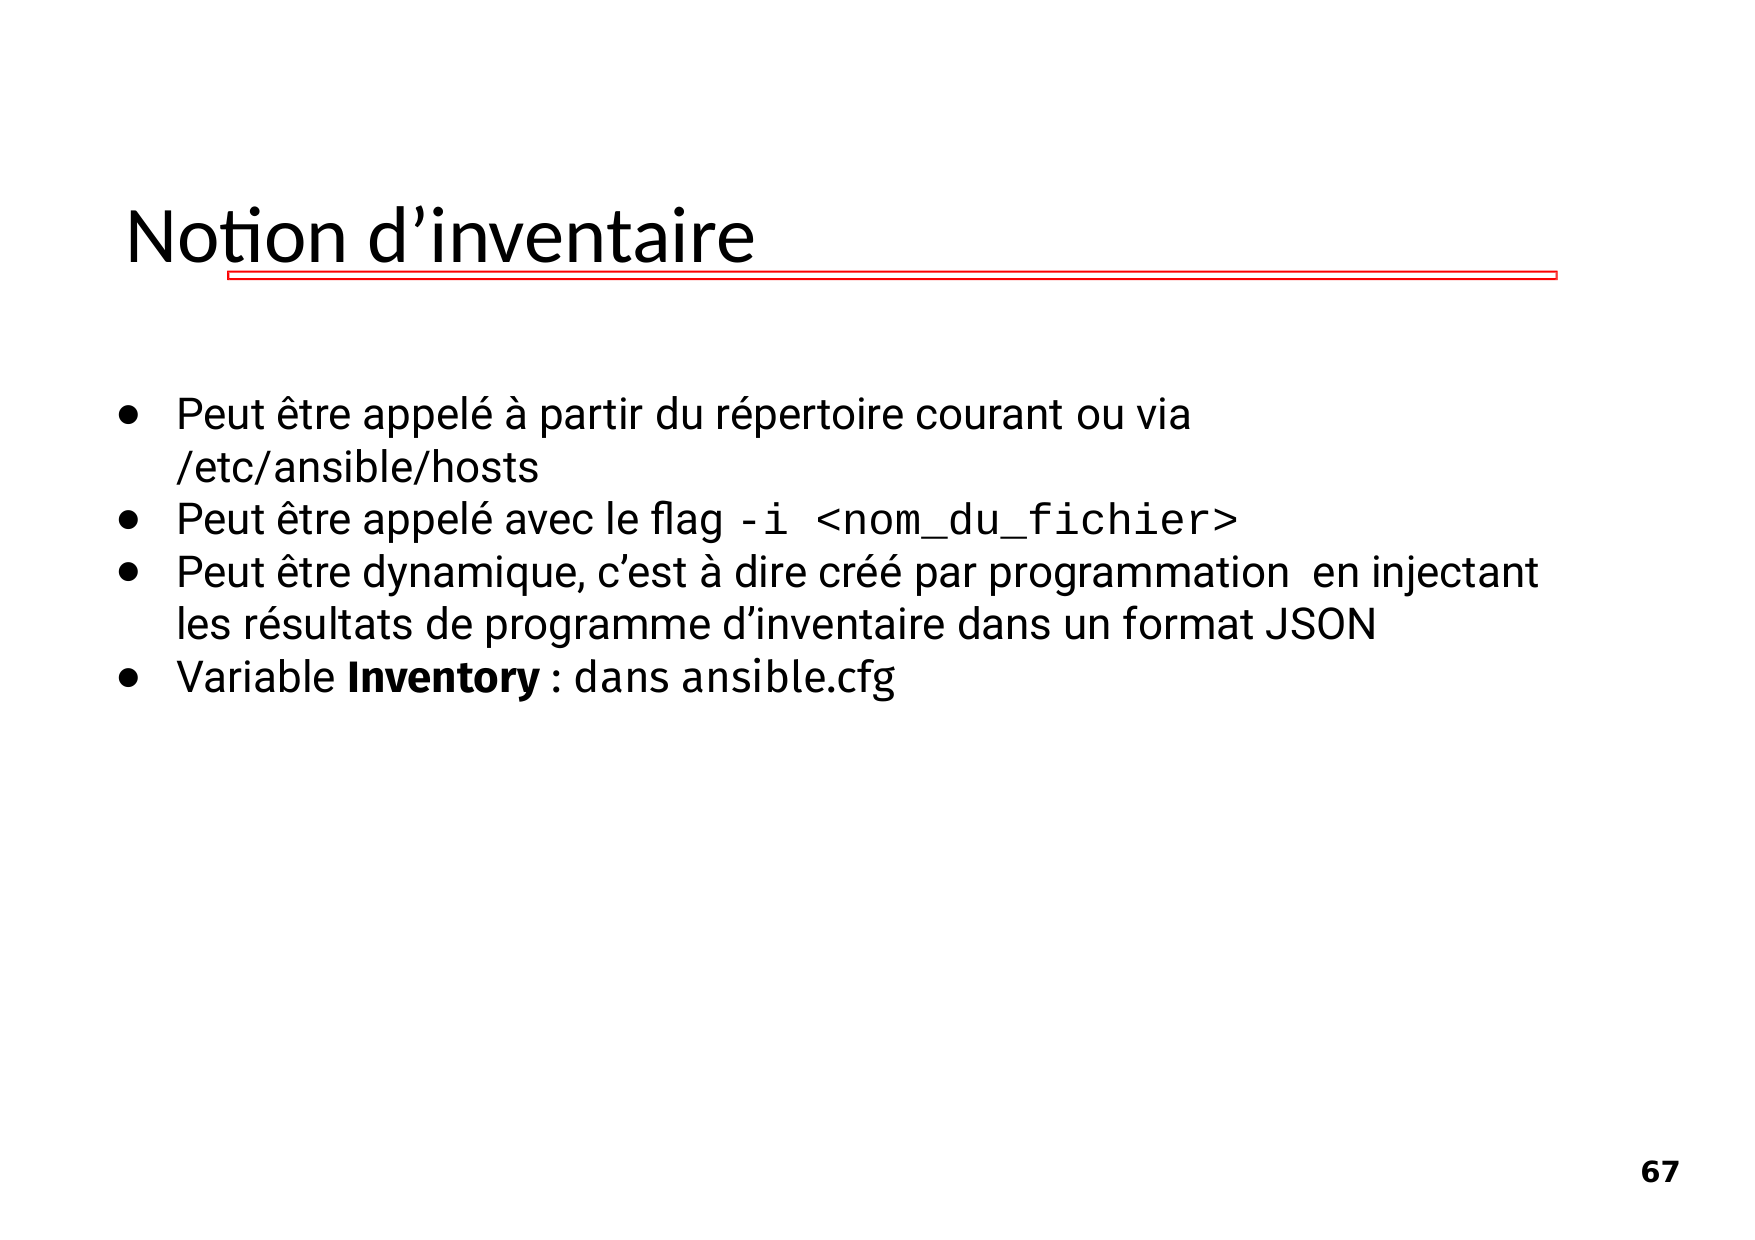

Notion d’inventaire
Peut être appelé à partir du répertoire courant ou via /etc/ansible/hosts
Peut être appelé avec le flag -i <nom_du_fichier>
Peut être dynamique, c’est à dire créé par programmation  en injectant les résultats de programme d’inventaire dans un format JSON
Variable Inventory : dans ansible.cfg
67